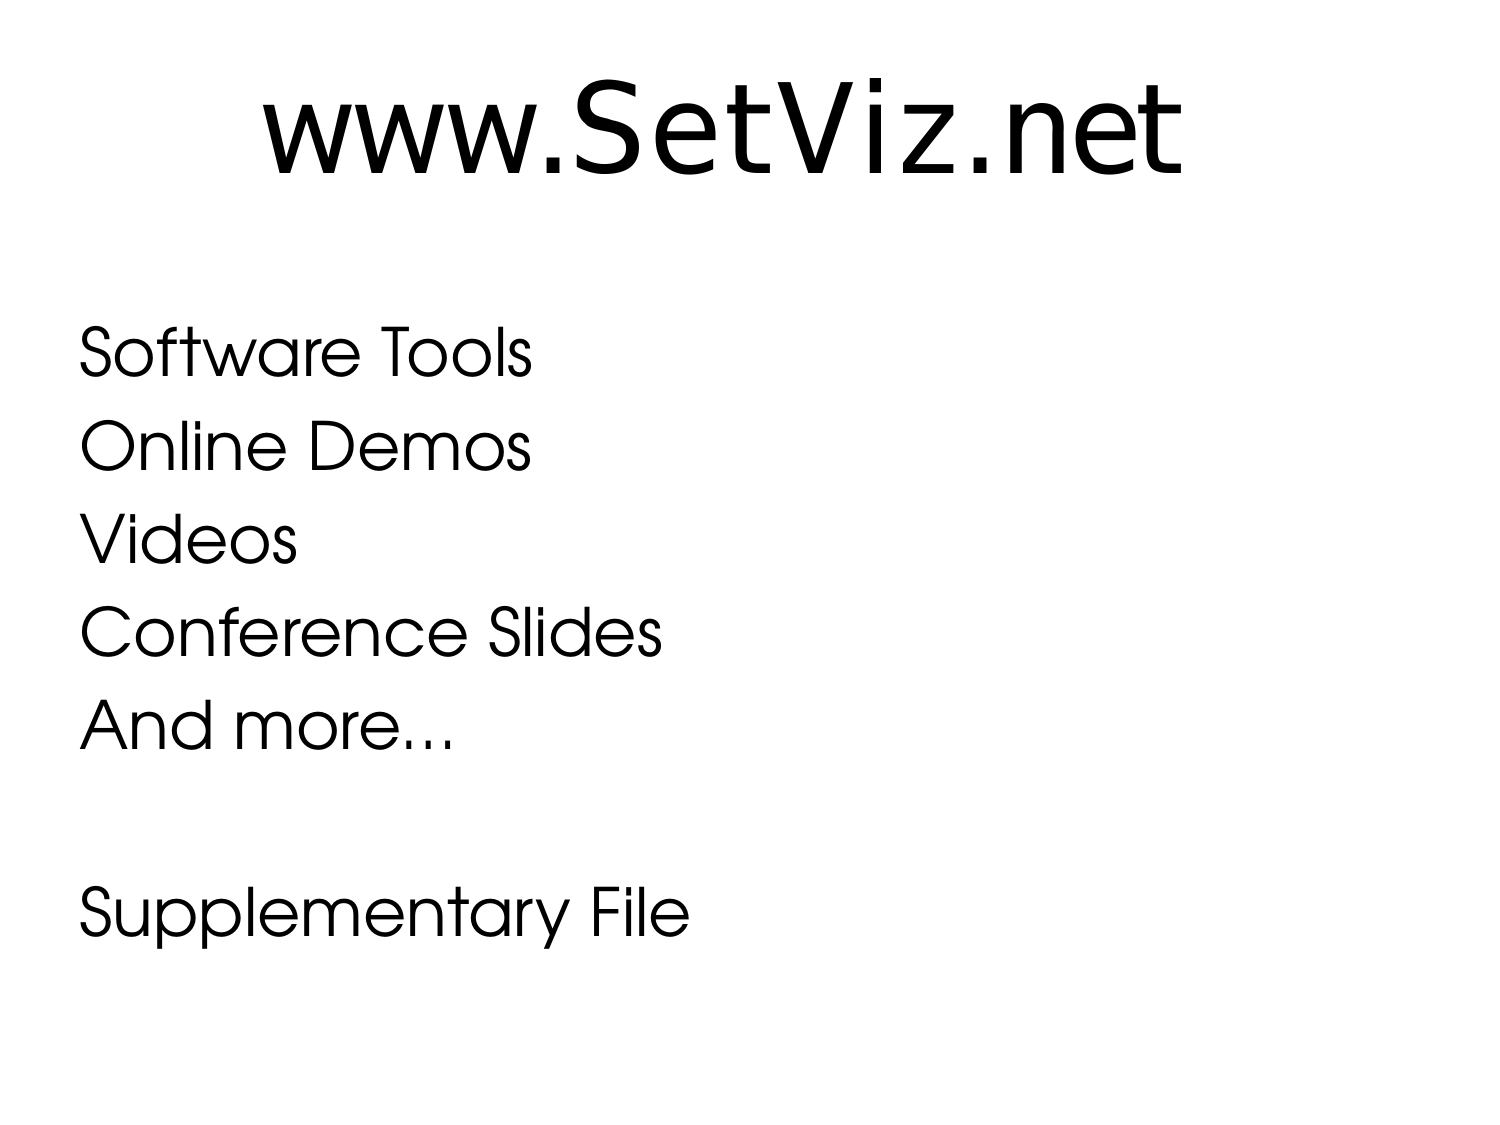

www.SetViz.net
Software Tools
Online Demos
Videos
Conference Slides
And more…

Supplementary File